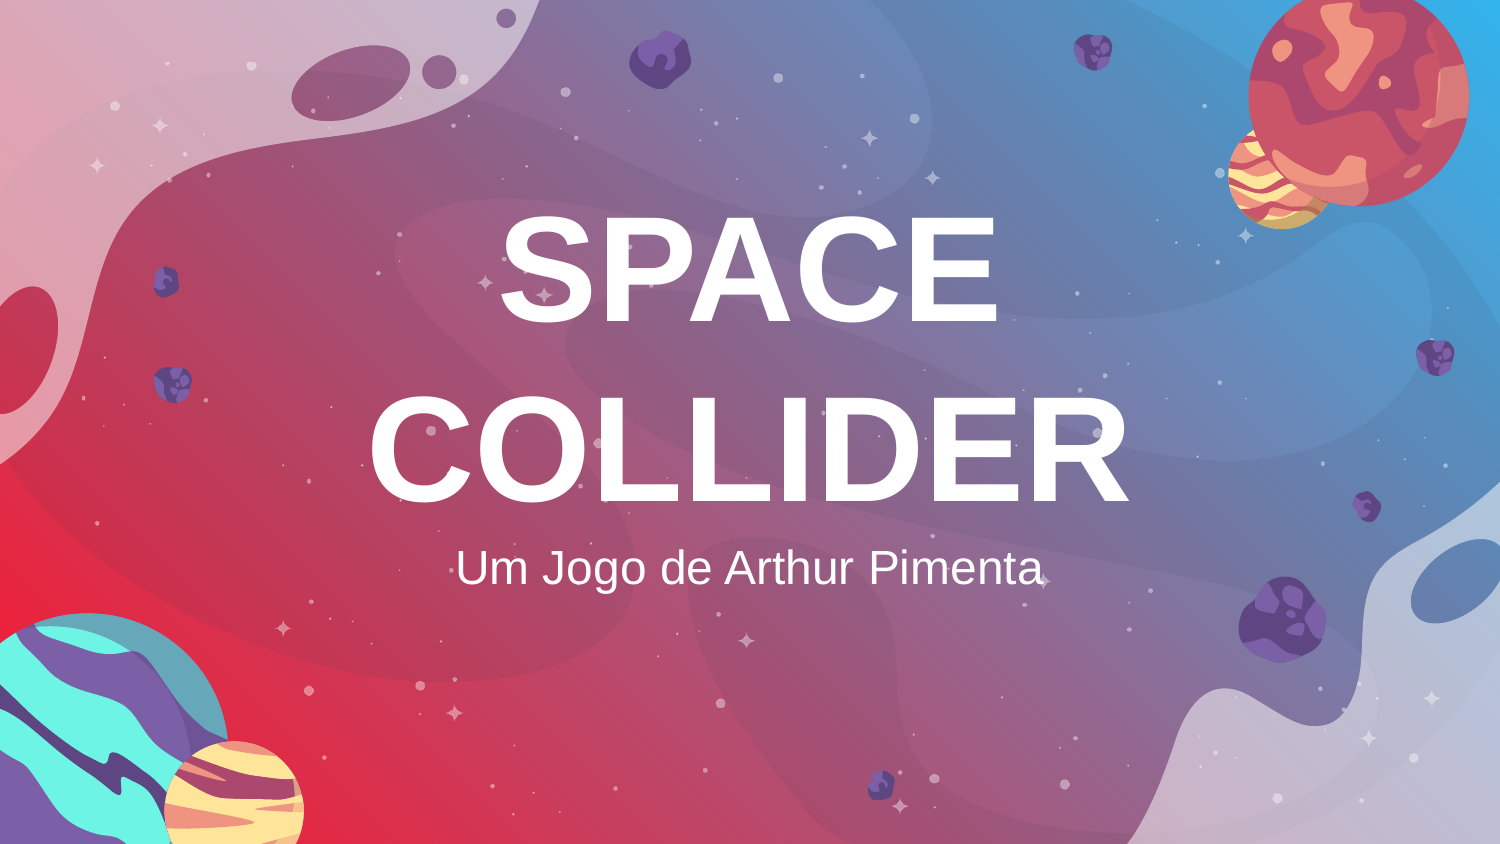

# SPACE COLLIDER
Um Jogo de Arthur Pimenta